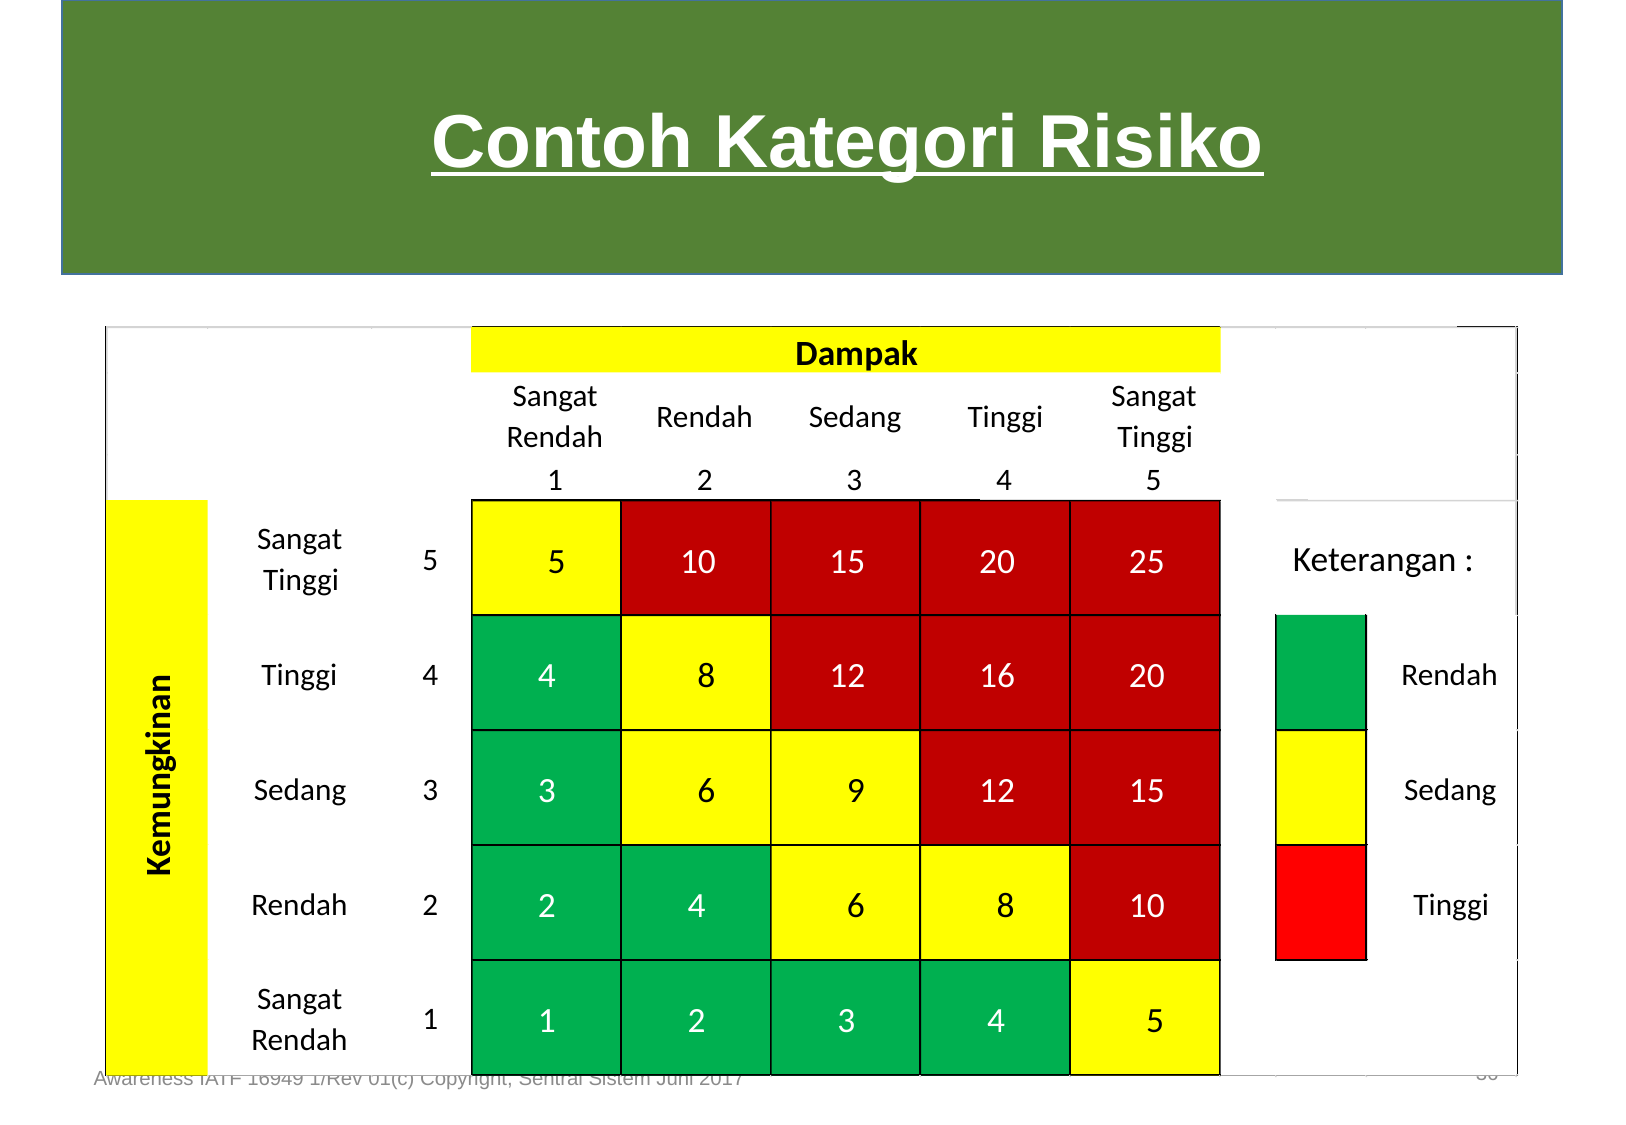

Contoh Kategori Risiko

Dampak

Sangat
Sangat
Rendah
Sedang
Tinggi
Rendah
Tinggi

1
2
3
4
5

Sangat
Keterangan :
5
10
15
20
25
5
Tinggi

4
8
12
16
20
Tinggi
4
Rendah

Kemungkinan
3
6
9
12
15
Sedang
3
Sedang

2
4
6
8
10
Rendah
2
Tinggi

Sangat
1
2
3
4
5
1
Rendah

36
Awareness IATF 16949 1/Rev 01(c) Copyright, Sentral Sistem Juni 2017